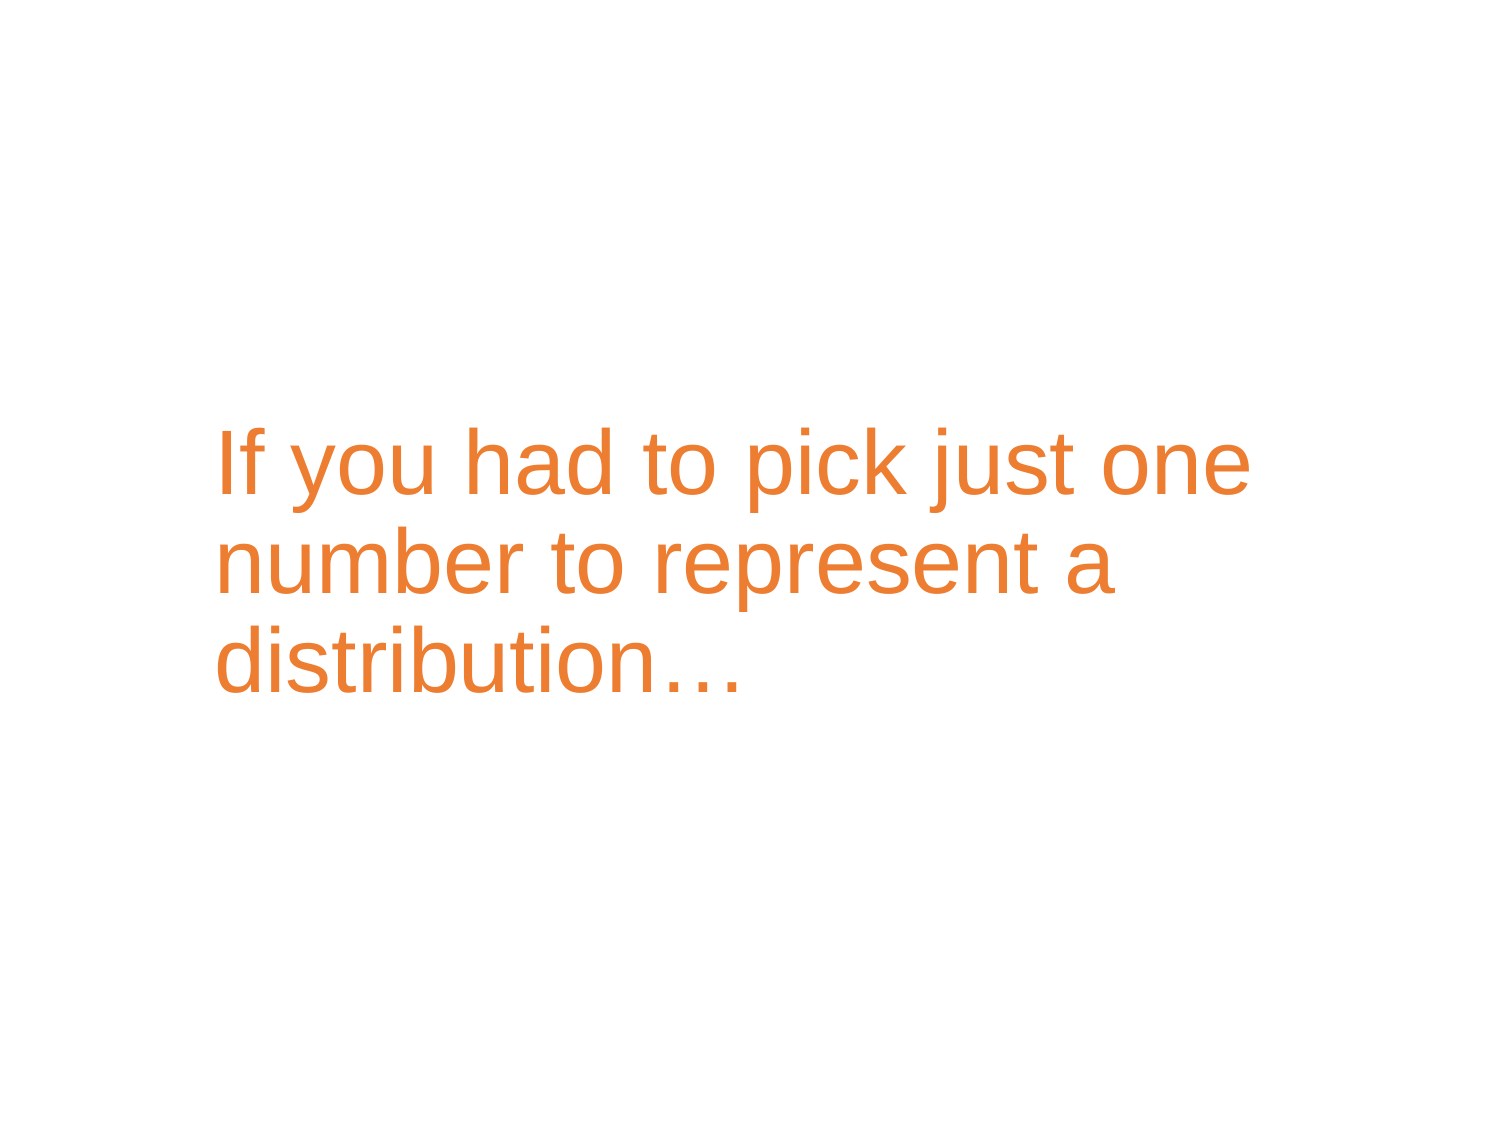

# If you had to pick just one number to represent a distribution…